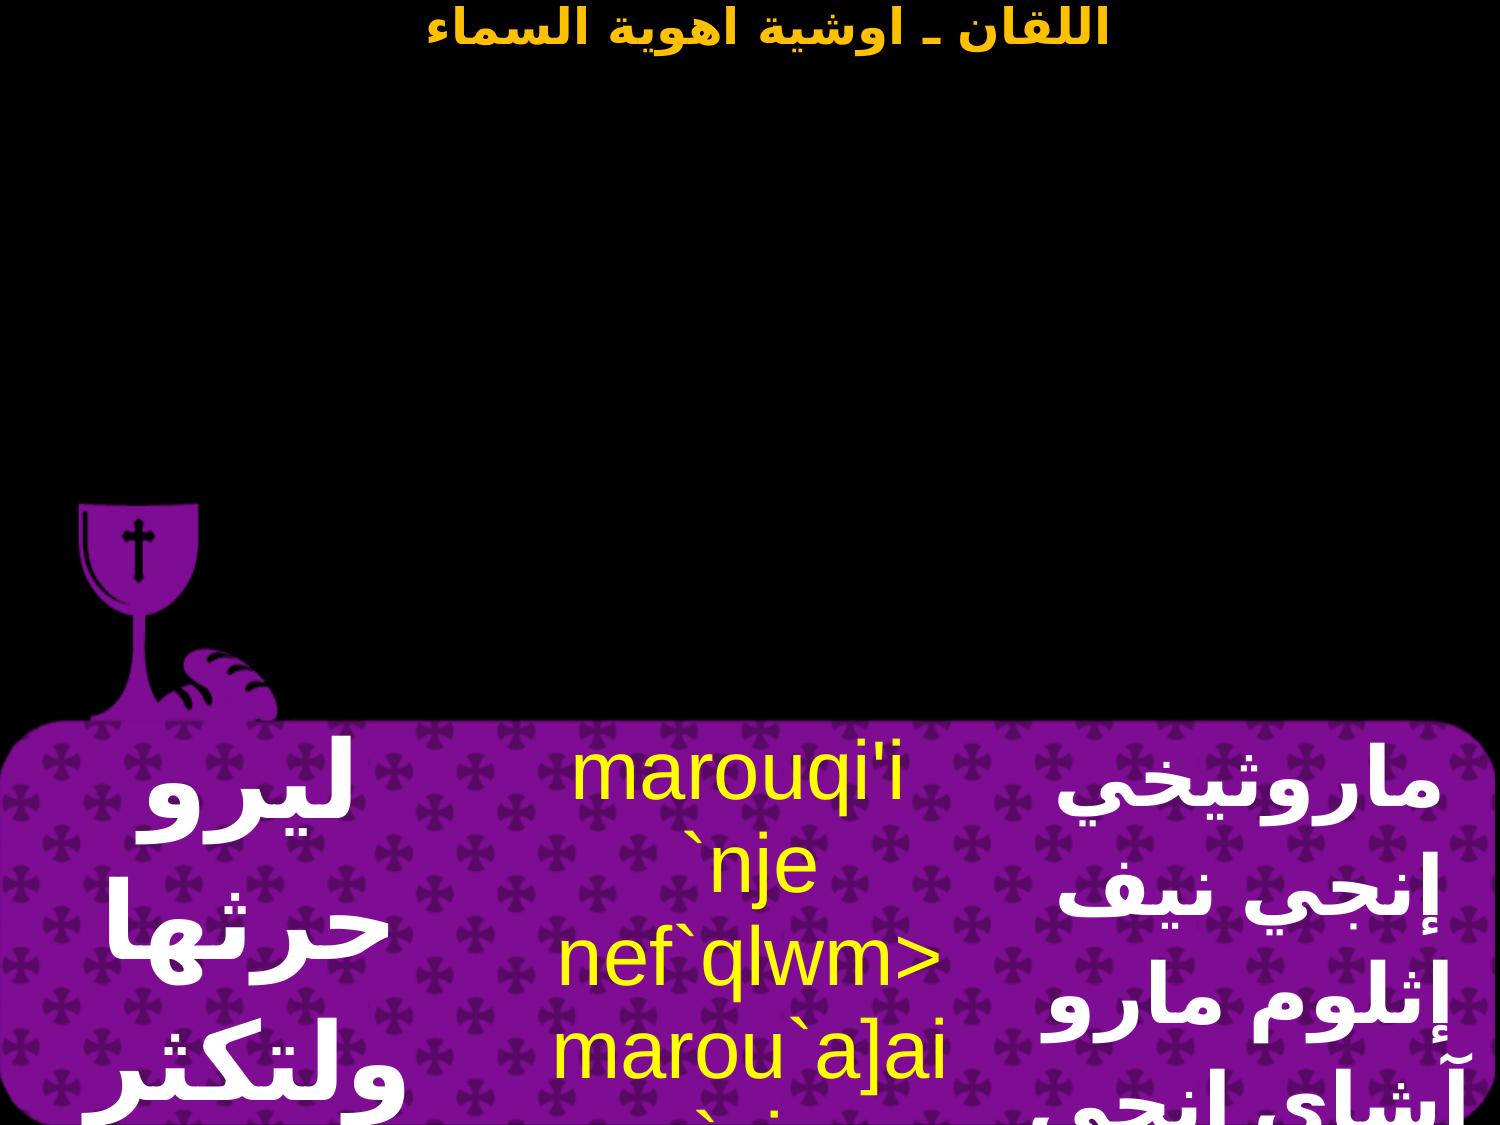

| ليرو حرثها ولتكثر اثمارها | marouqi'i `nje nef`qlwm> marou`a]ai `nje nefouta\ | ماروثيخي إنجي نيف إثلوم مارو آشاي إنجي نيف اوطاه |
| --- | --- | --- |